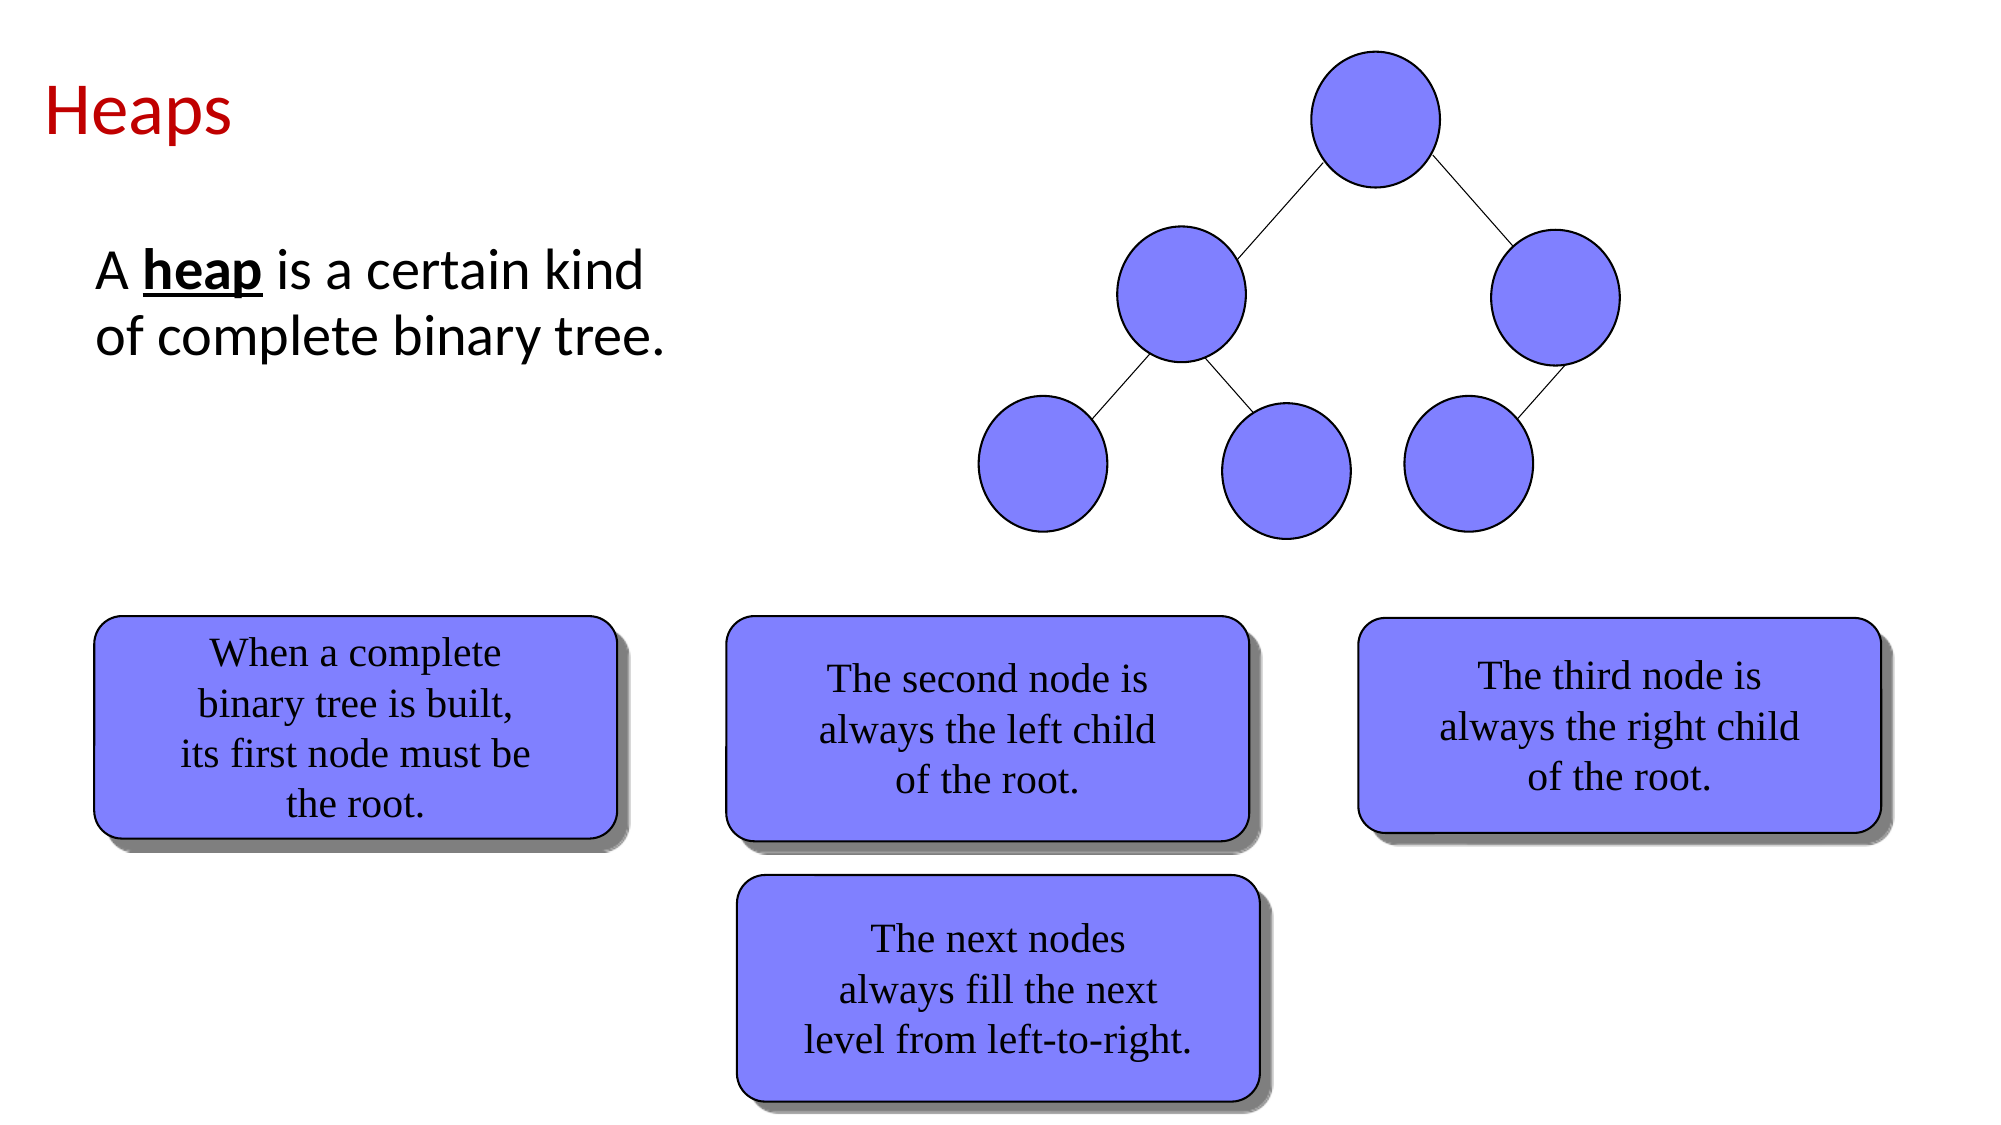

# Heaps

Root

A heap is a certain kind of complete binary tree.

When a complete
binary tree is built,
its first node must be
the root.

The second node is
always the left child
of the root.

The third node is
always the right child
of the root.

The next nodes
always fill the next
level from left-to-right.